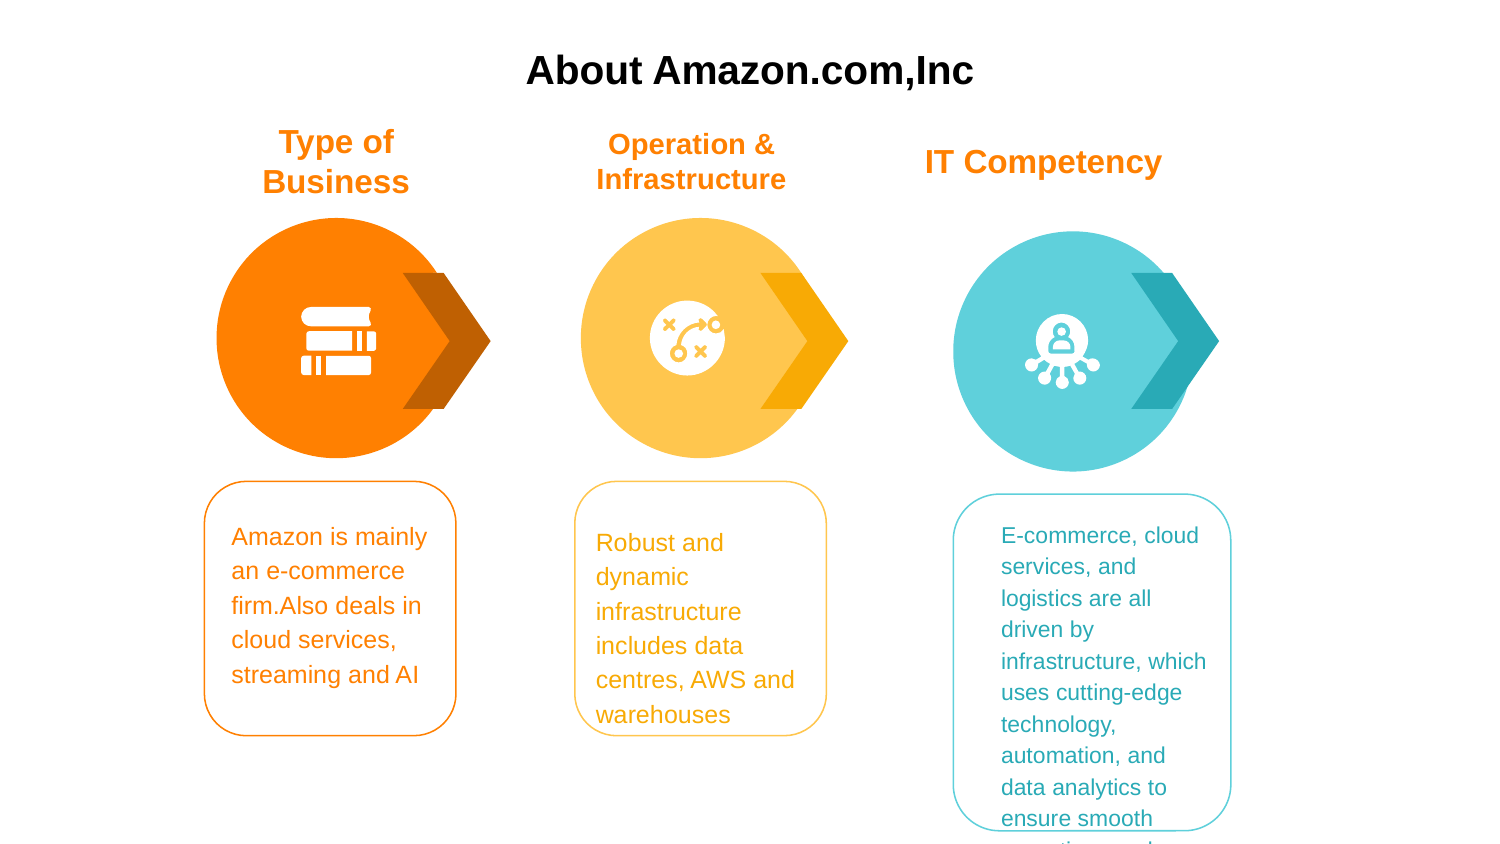

About Amazon.com,Inc
Type of Business
Operation & Infrastructure
IT Competency

Amazon is mainly an e-commerce firm.Also deals in cloud services, streaming and AI
E-commerce, cloud services, and logistics are all driven by infrastructure, which uses cutting-edge technology, automation, and data analytics to ensure smooth operations and satisfied customers.

Robust and dynamic infrastructure includes data centres, AWS and warehouses